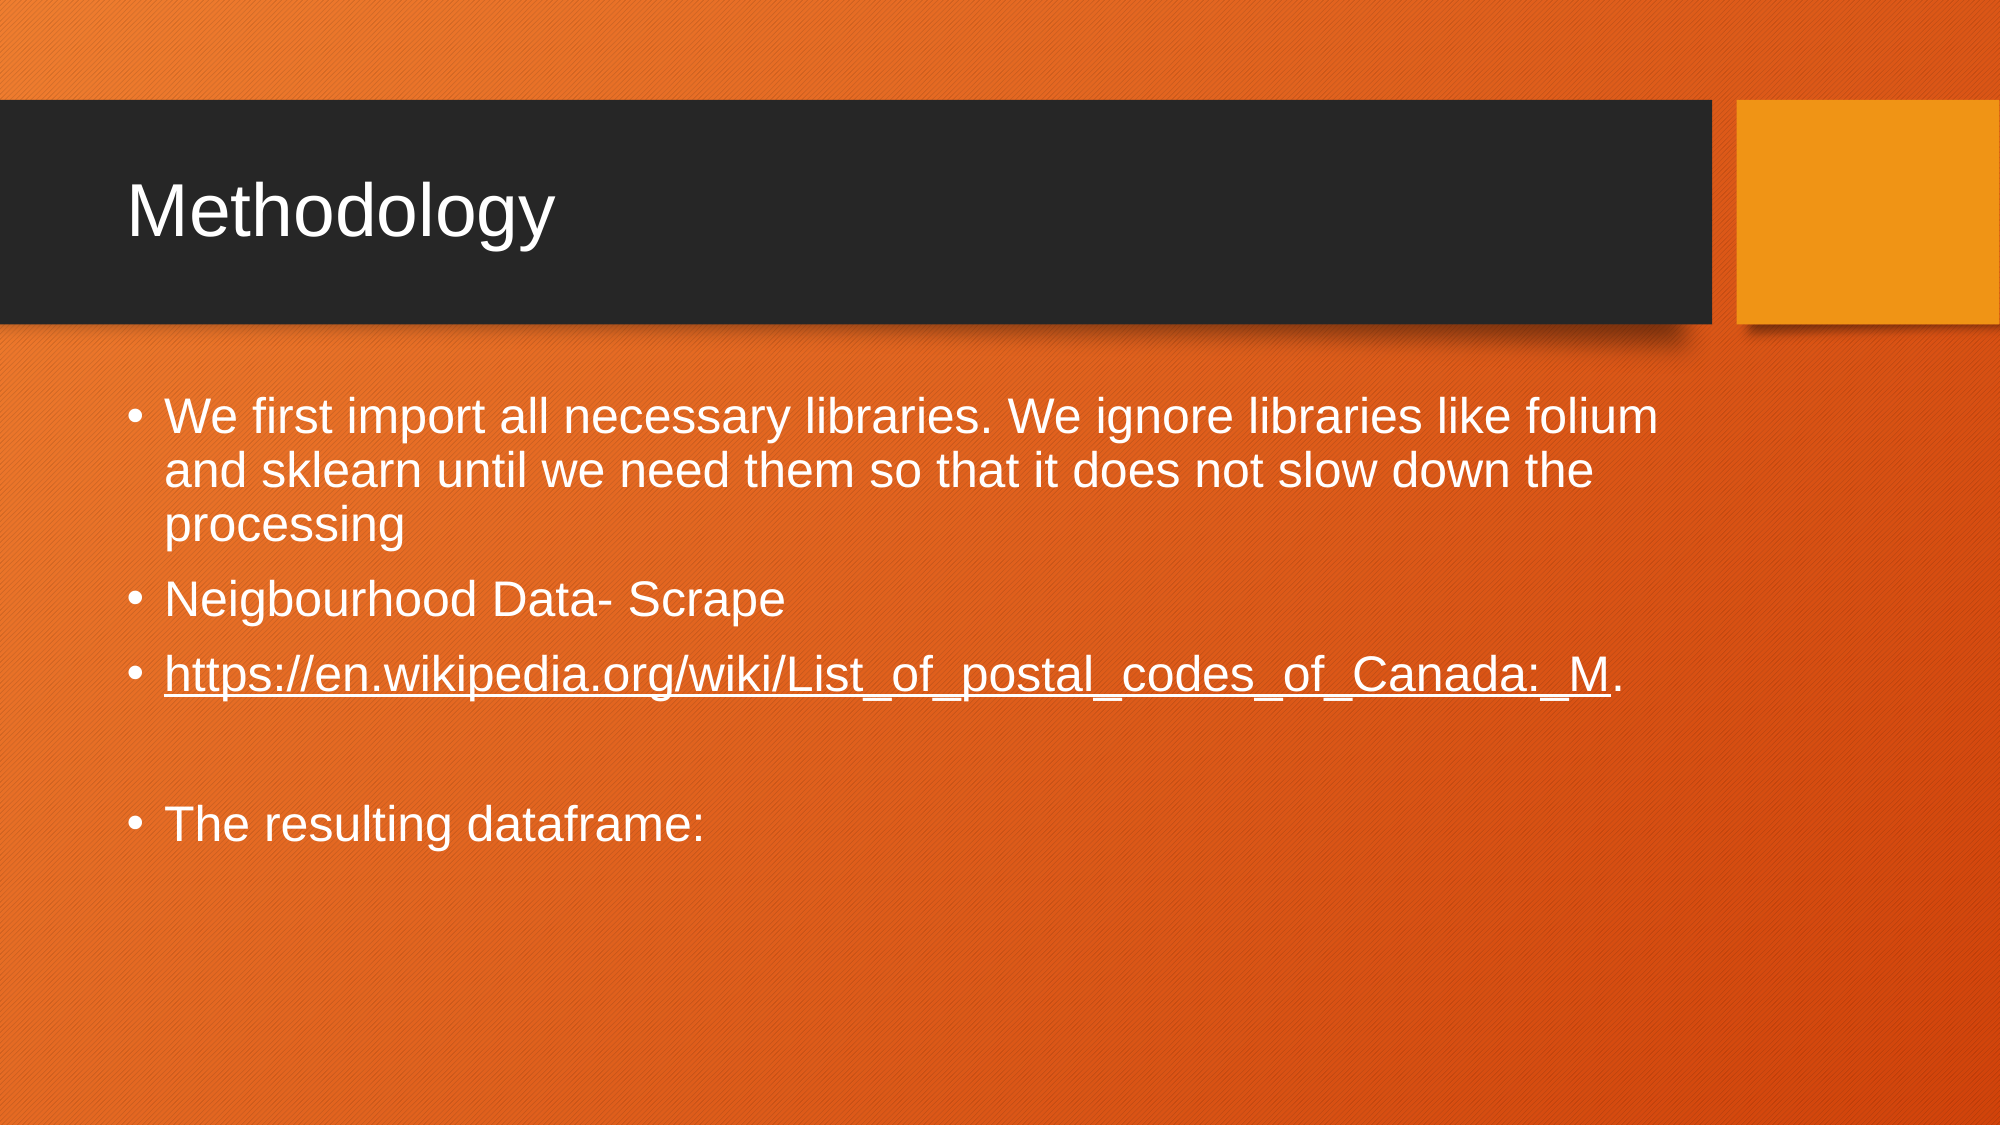

# Methodology
We first import all necessary libraries. We ignore libraries like folium and sklearn until we need them so that it does not slow down the processing
Neigbourhood Data- Scrape
https://en.wikipedia.org/wiki/List_of_postal_codes_of_Canada:_M.

The resulting dataframe: